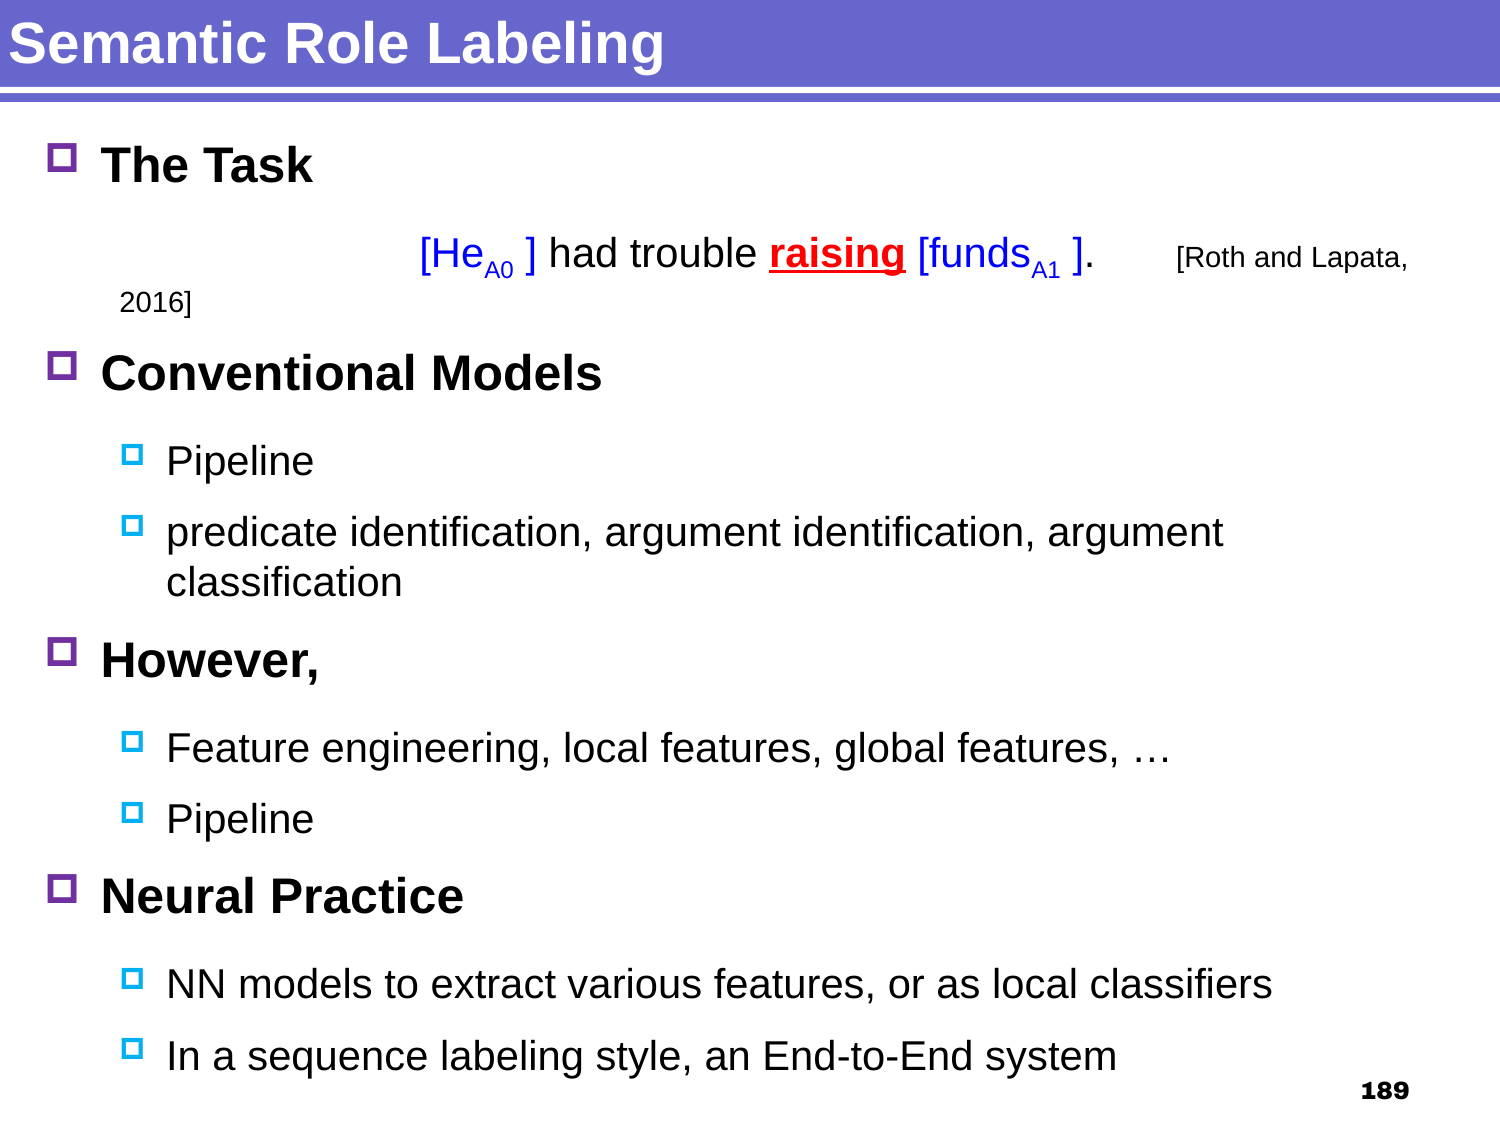

# Semantic Role Labeling
The Task
		[HeA0 ] had trouble raising [fundsA1 ].       [Roth and Lapata, 2016]
Conventional Models
Pipeline
predicate identification, argument identification, argument classification
However,
Feature engineering, local features, global features, …
Pipeline
Neural Practice
NN models to extract various features, or as local classifiers
In a sequence labeling style, an End-to-End system
189